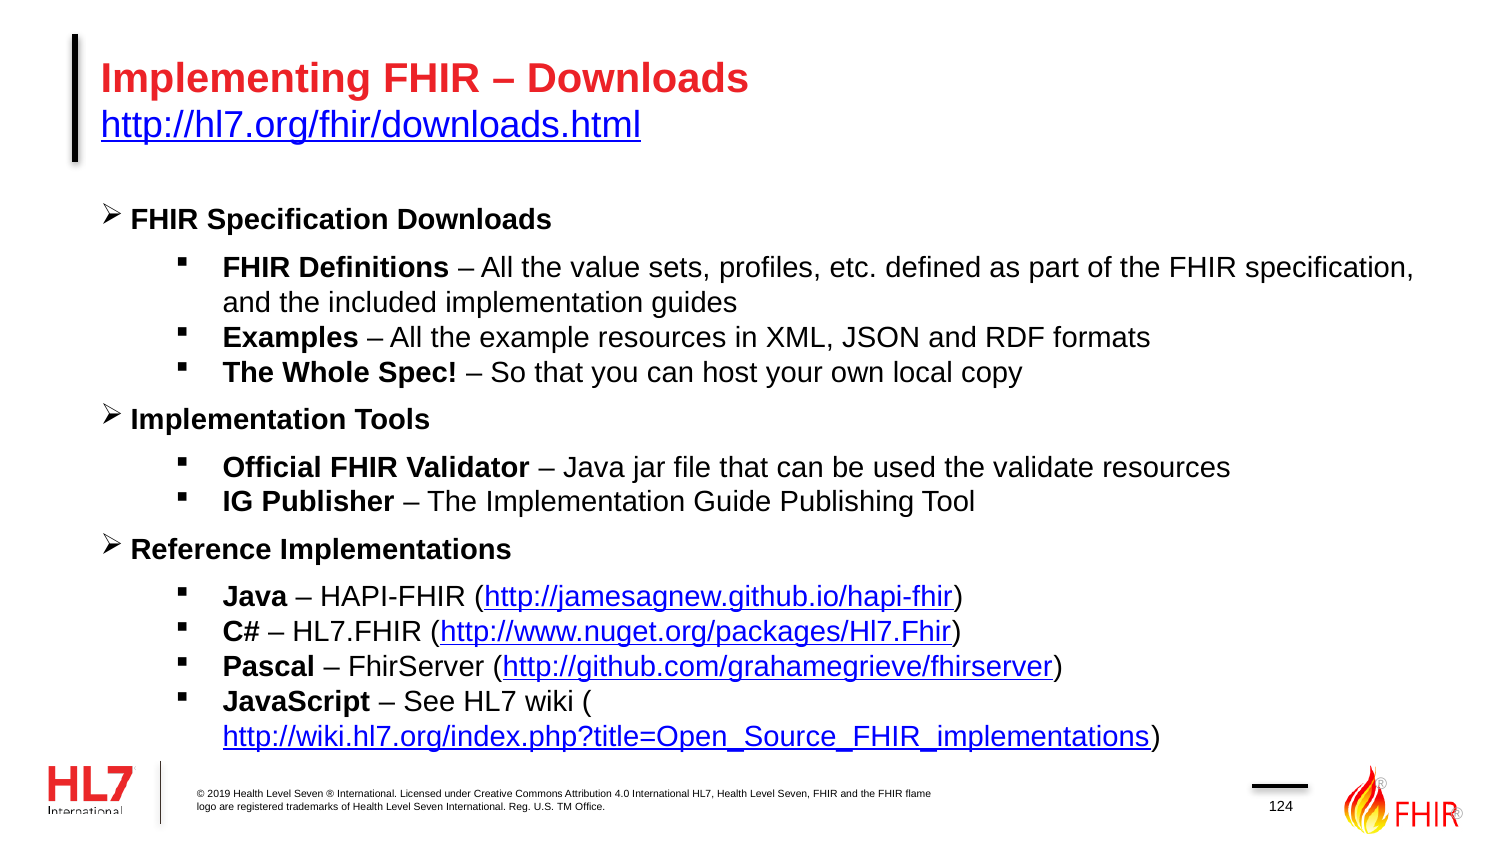

# Implementing FHIR – Downloads http://hl7.org/fhir/downloads.html
FHIR Specification Downloads
FHIR Definitions – All the value sets, profiles, etc. defined as part of the FHIR specification, and the included implementation guides
Examples – All the example resources in XML, JSON and RDF formats
The Whole Spec! – So that you can host your own local copy
Implementation Tools
Official FHIR Validator – Java jar file that can be used the validate resources
IG Publisher – The Implementation Guide Publishing Tool
Reference Implementations
Java – HAPI-FHIR (http://jamesagnew.github.io/hapi-fhir)
C# – HL7.FHIR (http://www.nuget.org/packages/Hl7.Fhir)
Pascal – FhirServer (http://github.com/grahamegrieve/fhirserver)
JavaScript – See HL7 wiki (http://wiki.hl7.org/index.php?title=Open_Source_FHIR_implementations)
124
© 2019 Health Level Seven ® International. Licensed under Creative Commons Attribution 4.0 International HL7, Health Level Seven, FHIR and the FHIR flame logo are registered trademarks of Health Level Seven International. Reg. U.S. TM Office.